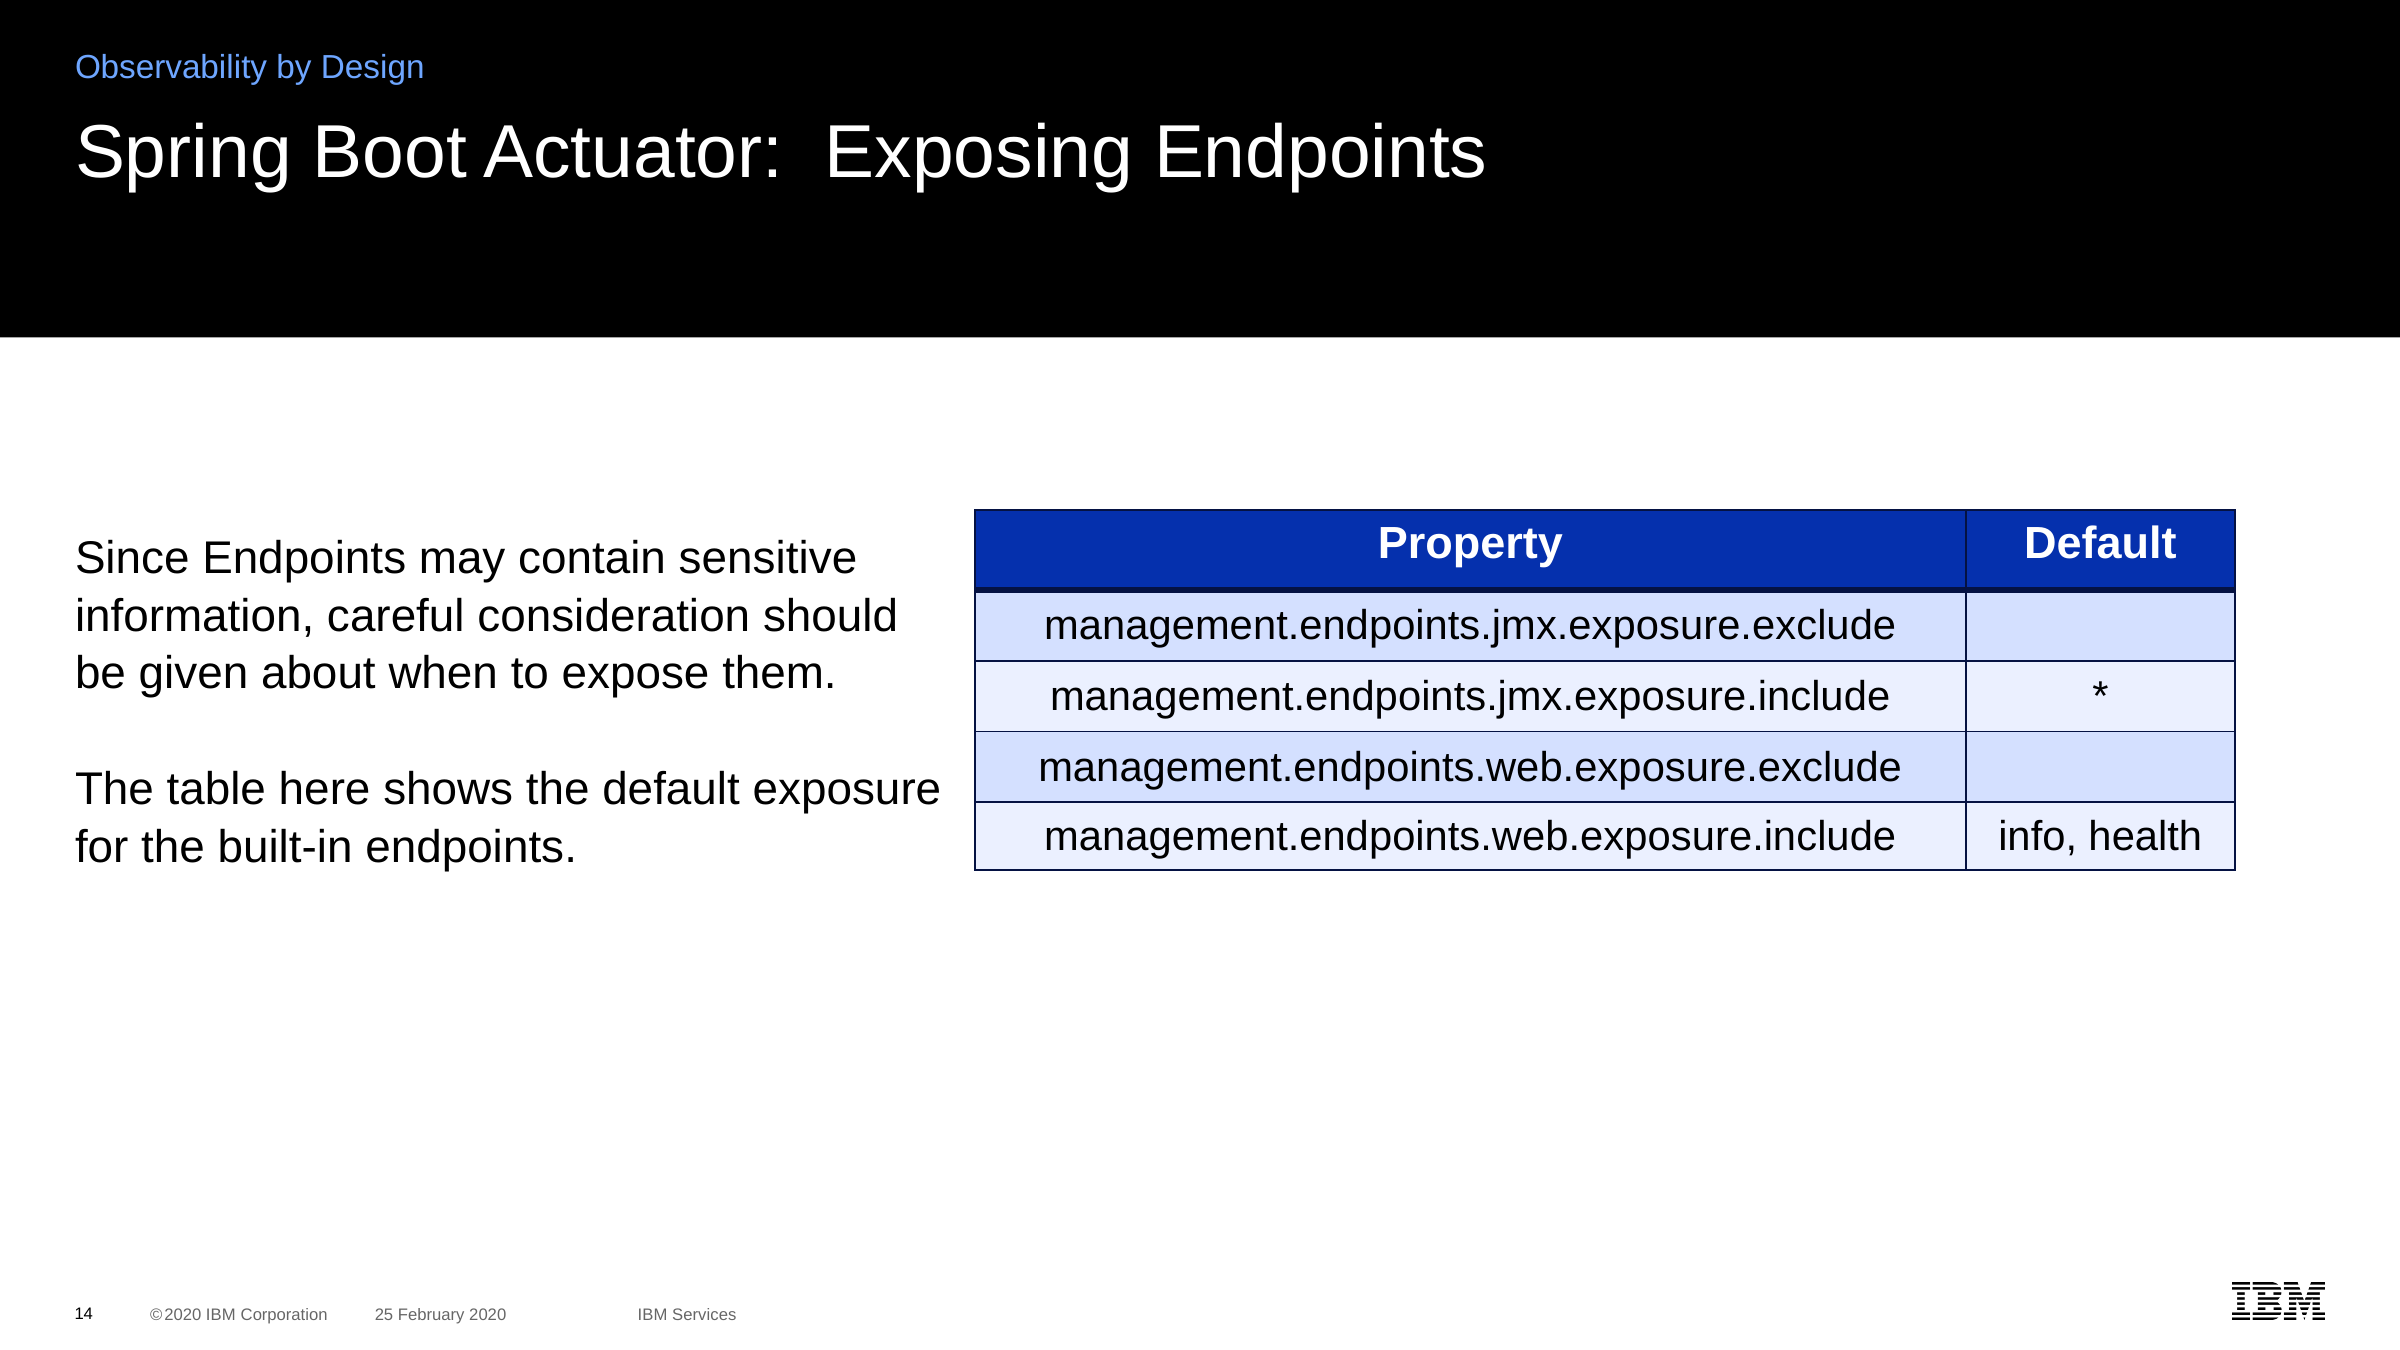

Observability by Design
# Spring Boot Actuator:  Exposing Endpoints
Since Endpoints may contain sensitive information, careful consideration should be given about when to expose them.
The table here shows the default exposure for the built-in endpoints.
| Property | Default |
| --- | --- |
| management.endpoints.jmx.exposure.exclude |  |
| management.endpoints.jmx.exposure.include | \* |
| management.endpoints.web.exposure.exclude |  |
| management.endpoints.web.exposure.include | info, health |